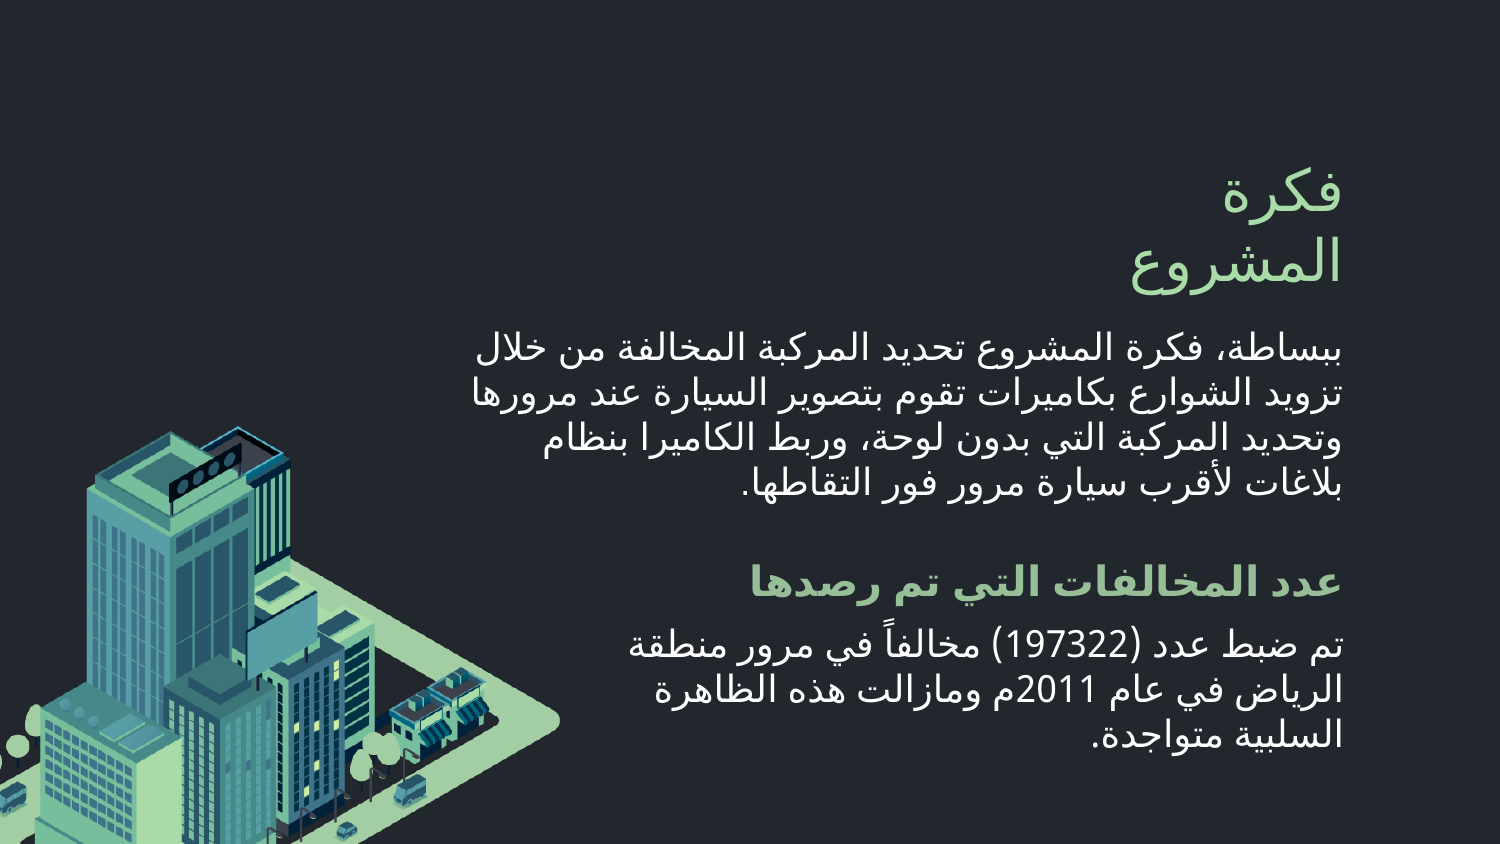

فكرة المشروع
# ببساطة، فكرة المشروع تحديد المركبة المخالفة من خلال تزويد الشوارع بكاميرات تقوم بتصوير السيارة عند مرورها وتحديد المركبة التي بدون لوحة، وربط الكاميرا بنظام بلاغات لأقرب سيارة مرور فور التقاطها.
عدد المخالفات التي تم رصدها
تم ضبط عدد (197322) مخالفاً في مرور منطقة الرياض في عام 2011م ومازالت هذه الظاهرة السلبية متواجدة.